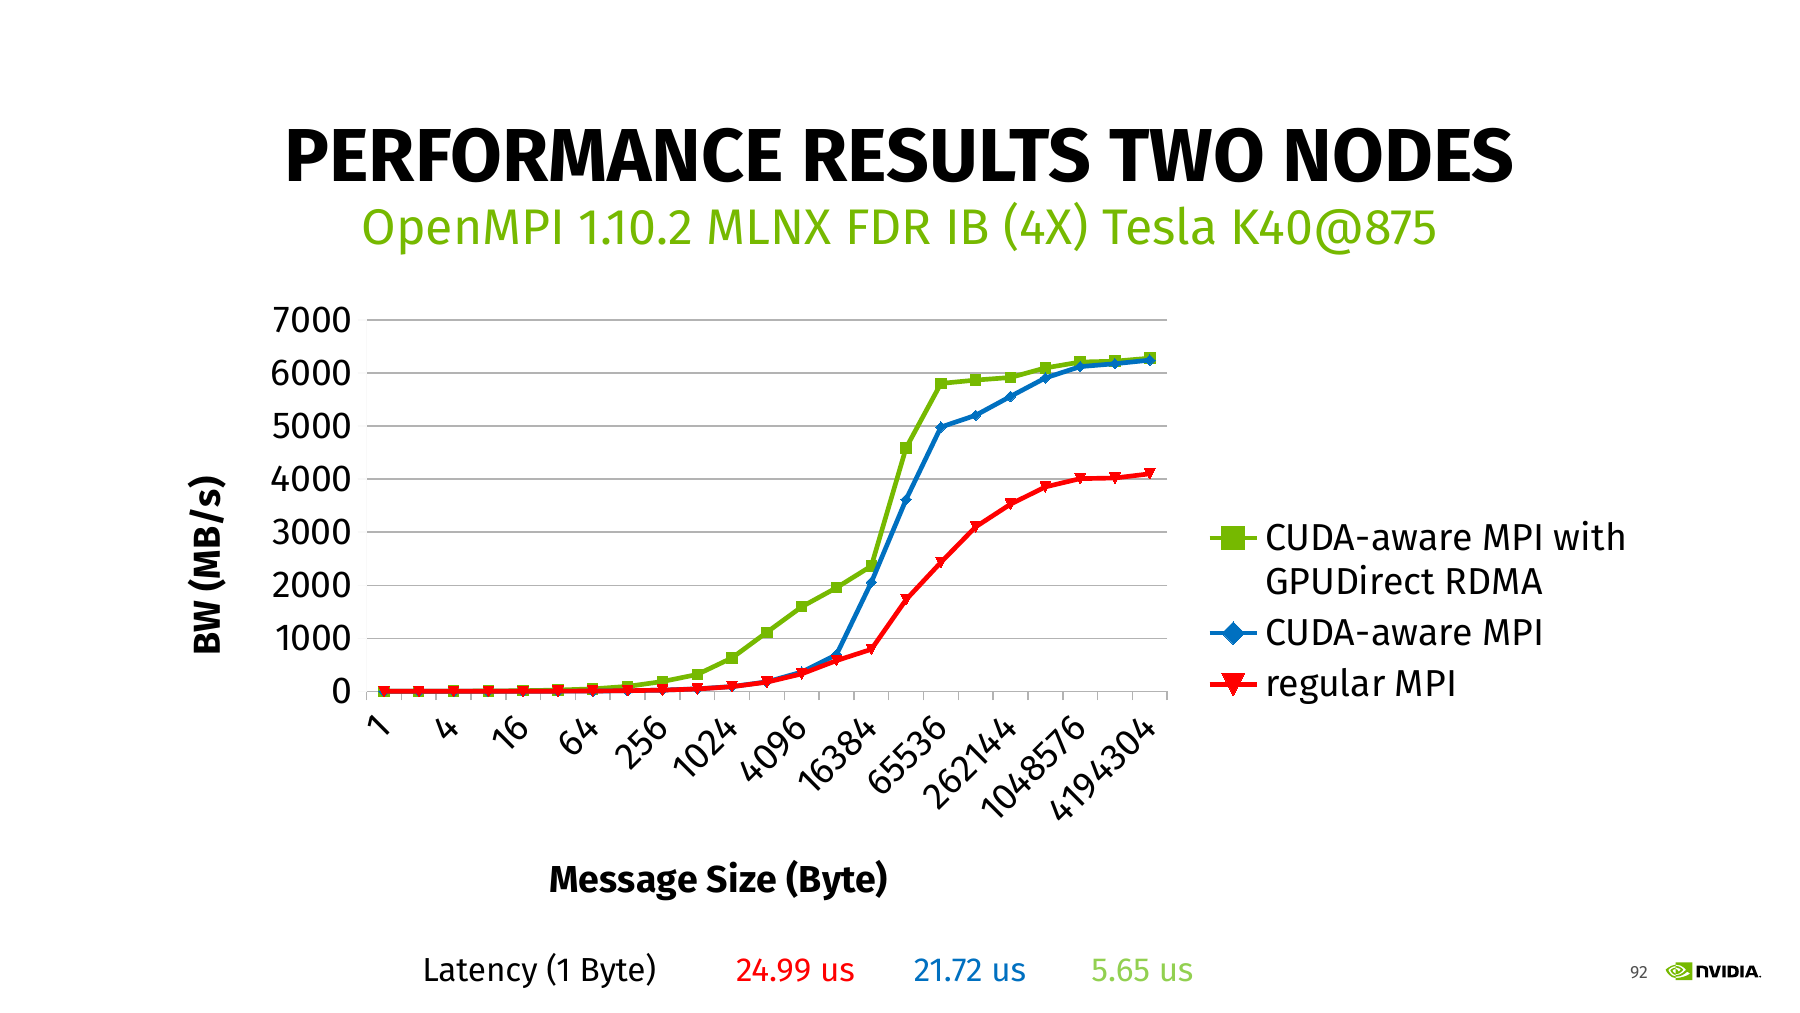

# Performance Results two Nodes
OpenMPI 1.10.2 MLNX FDR IB (4X) Tesla K40@875

### Chart

| Category | CUDA-aware MPI with GPUDirect RDMA | CUDA-aware MPI | regular MPI |
|---|---|---|---|
| 1 | 0.73 | 0.09 | 0.09 |
| 2 | 1.44 | 0.18 | 0.18 |
| 4 | 2.96 | 0.37 | 0.33 |
| 8 | 5.84 | 0.73 | 0.67 |
| 16 | 11.66 | 1.47 | 1.42 |
| 32 | 23.73 | 2.92 | 2.83 |
| 64 | 46.4 | 5.49 | 5.68 |
| 128 | 93.41 | 10.85 | 11.31 |
| 256 | 184.28 | 22.82 | 22.69 |
| 512 | 318.17 | 47.1 | 44.15 |
| 1024 | 630.4 | 90.12 | 87.76 |
| 2048 | 1114.08 | 178.76 | 173.02 |
| 4096 | 1595.14 | 363.71 | 329.0 |
| 8192 | 1954.55 | 691.55 | 579.89 |
| 16384 | 2363.84 | 2057.04 | 792.48 |
| 32768 | 4590.98 | 3617.63 | 1729.4 |
| 65536 | 5806.1 | 4983.76 | 2433.39 |
| 131072 | 5869.69 | 5206.25 | 3102.01 |
| 262144 | 5918.51 | 5562.35 | 3529.66 |
| 524288 | 6098.14 | 5909.91 | 3855.39 |
| 1048576 | 6208.63 | 6122.77 | 4010.83 |
| 2097152 | 6225.76 | 6177.96 | 4023.27 |
| 4194304 | 6282.62 | 6245.47 | 4102.91 |
| Latency (1 Byte) | 24.99 us | 21.72 us | 5.65 us |
| --- | --- | --- | --- |
6/1/2016